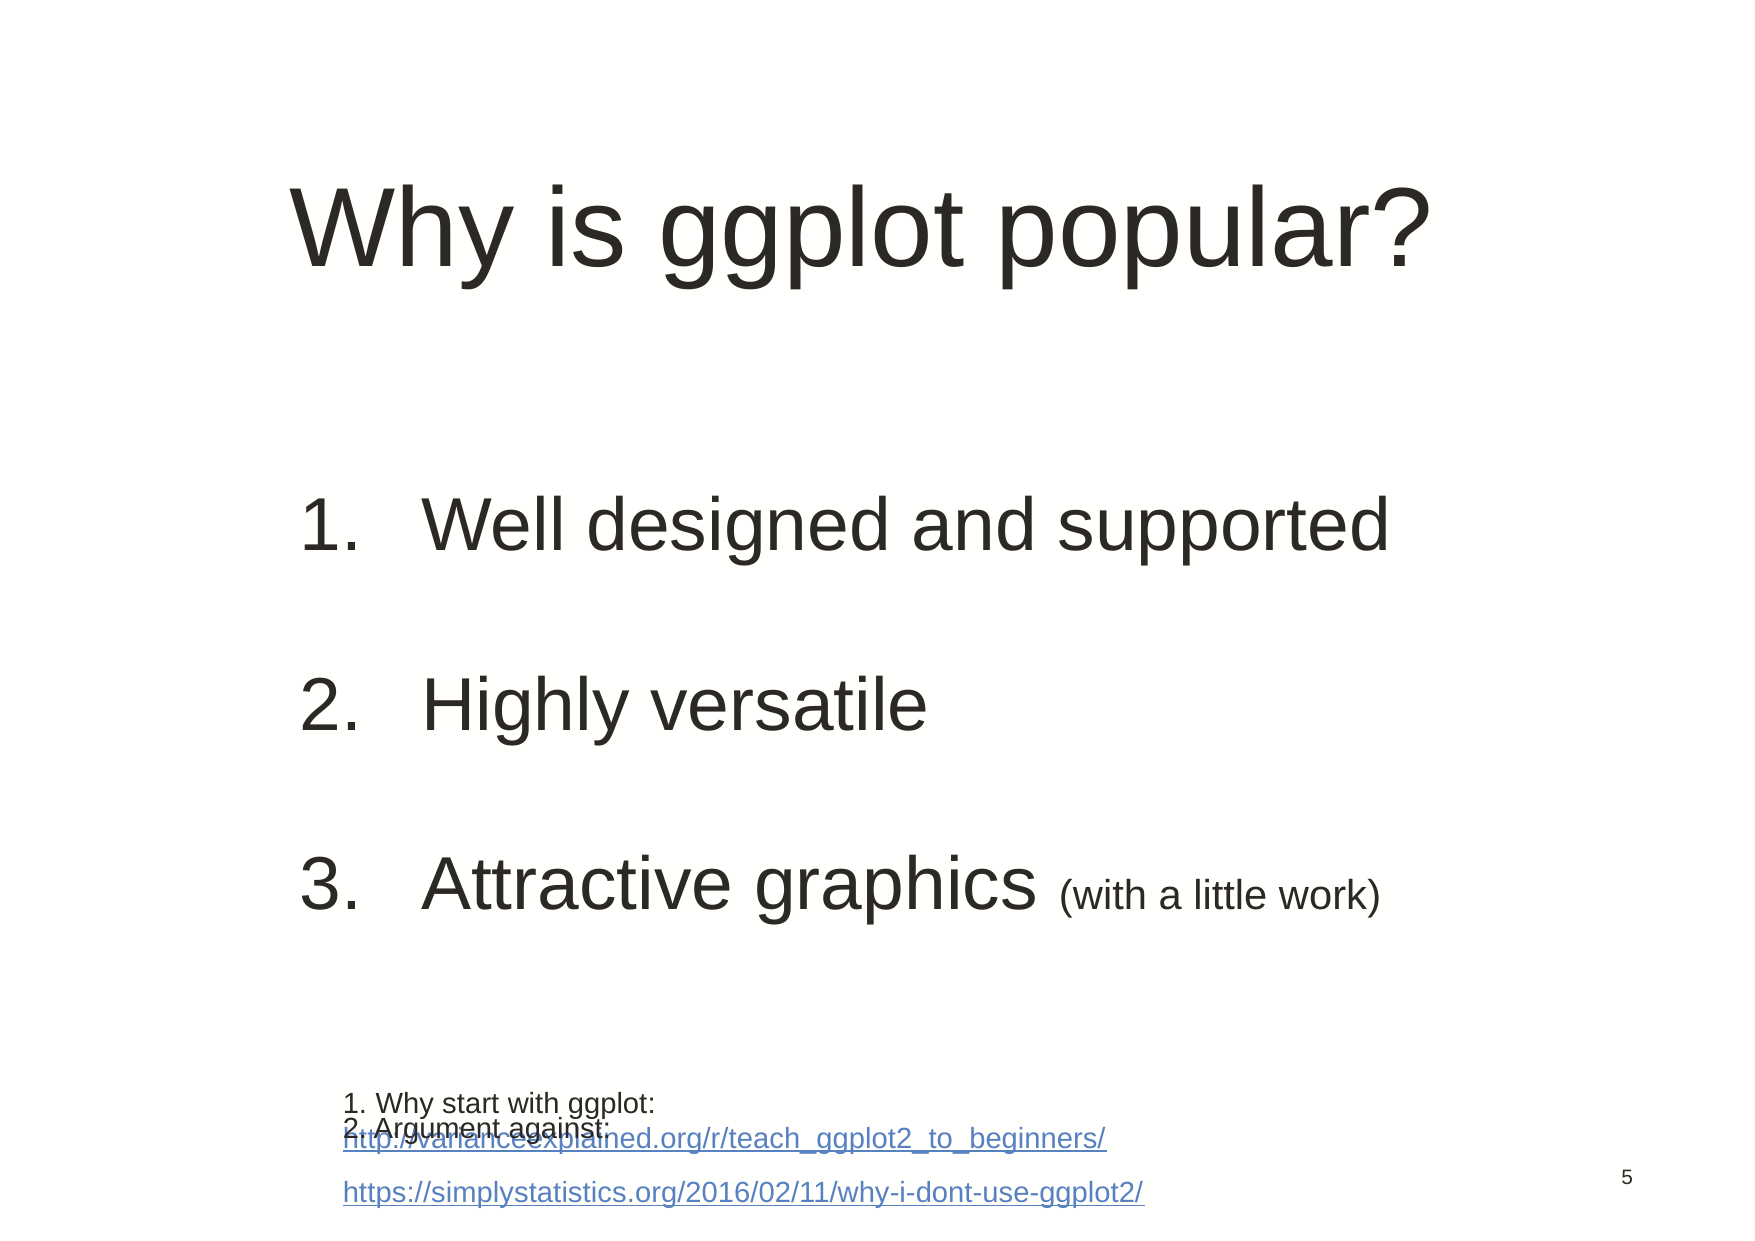

# Why is ggplot popular?

Well designed and supported

Highly versatile

Attractive graphics (with a little work)

1. Why start with ggplot: http://varianceexplained.org/r/teach_ggplot2_to_beginners/
2. Argument against: https://simplystatistics.org/2016/02/11/why-i-dont-use-ggplot2/
5